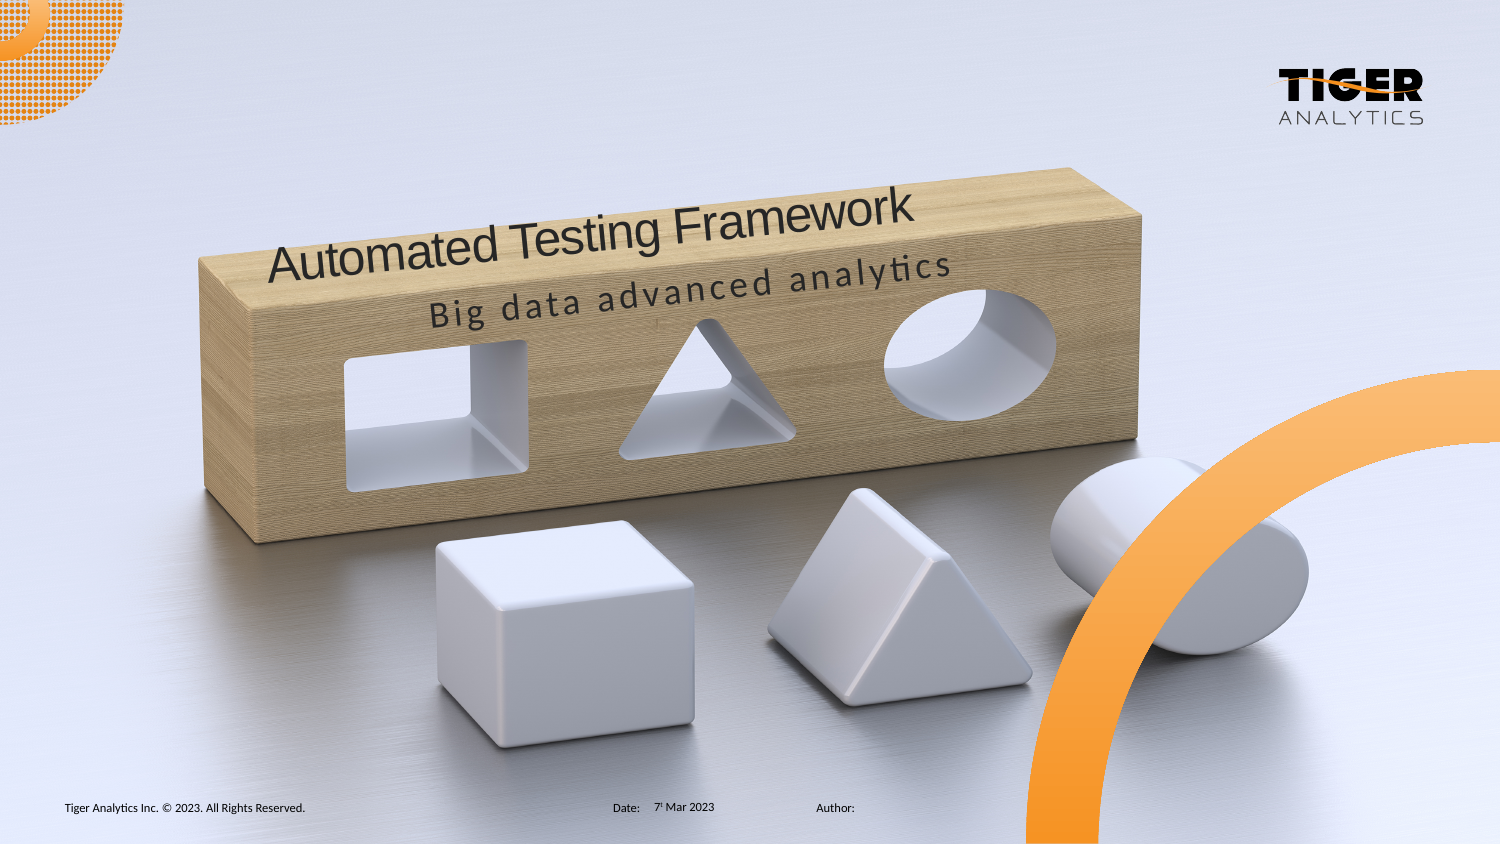

Automated Testing Framework
Big data advanced analytics

 7t Mar 2023